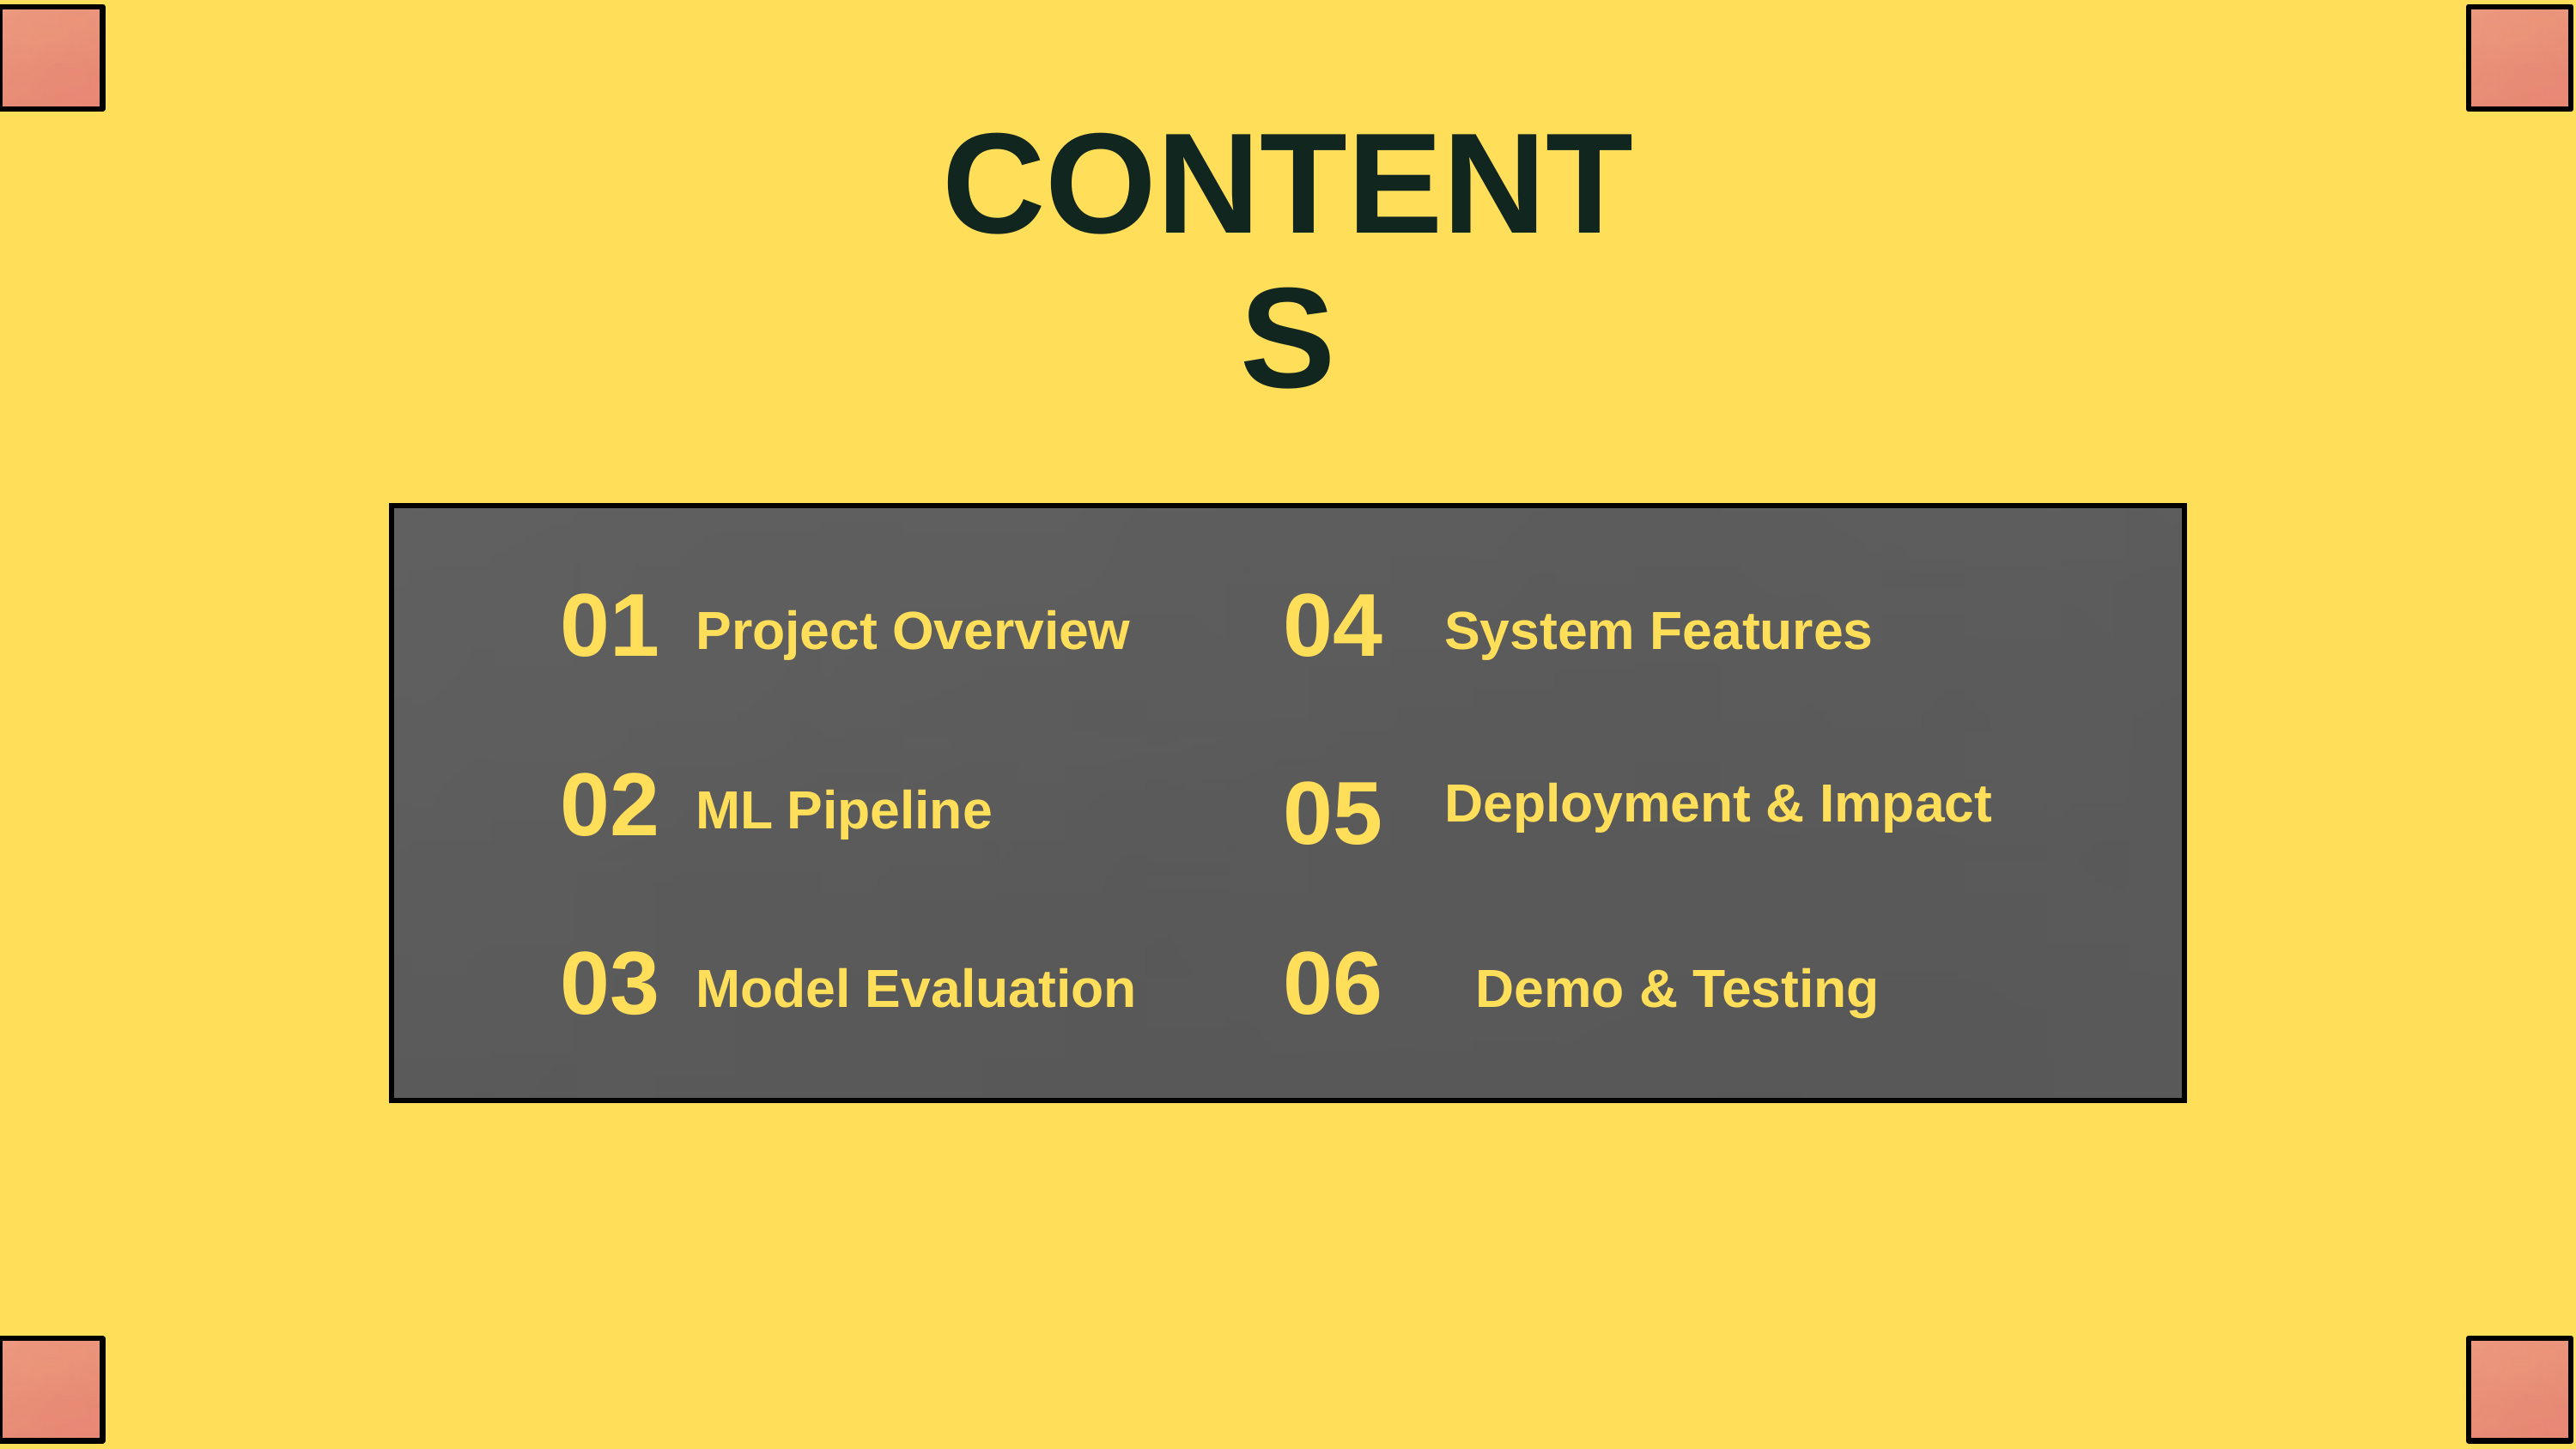

CONTENTS

01

04
Project Overview
System Features

02

05
Deployment & Impact
ML Pipeline

03

06
Model Evaluation
Demo & Testing